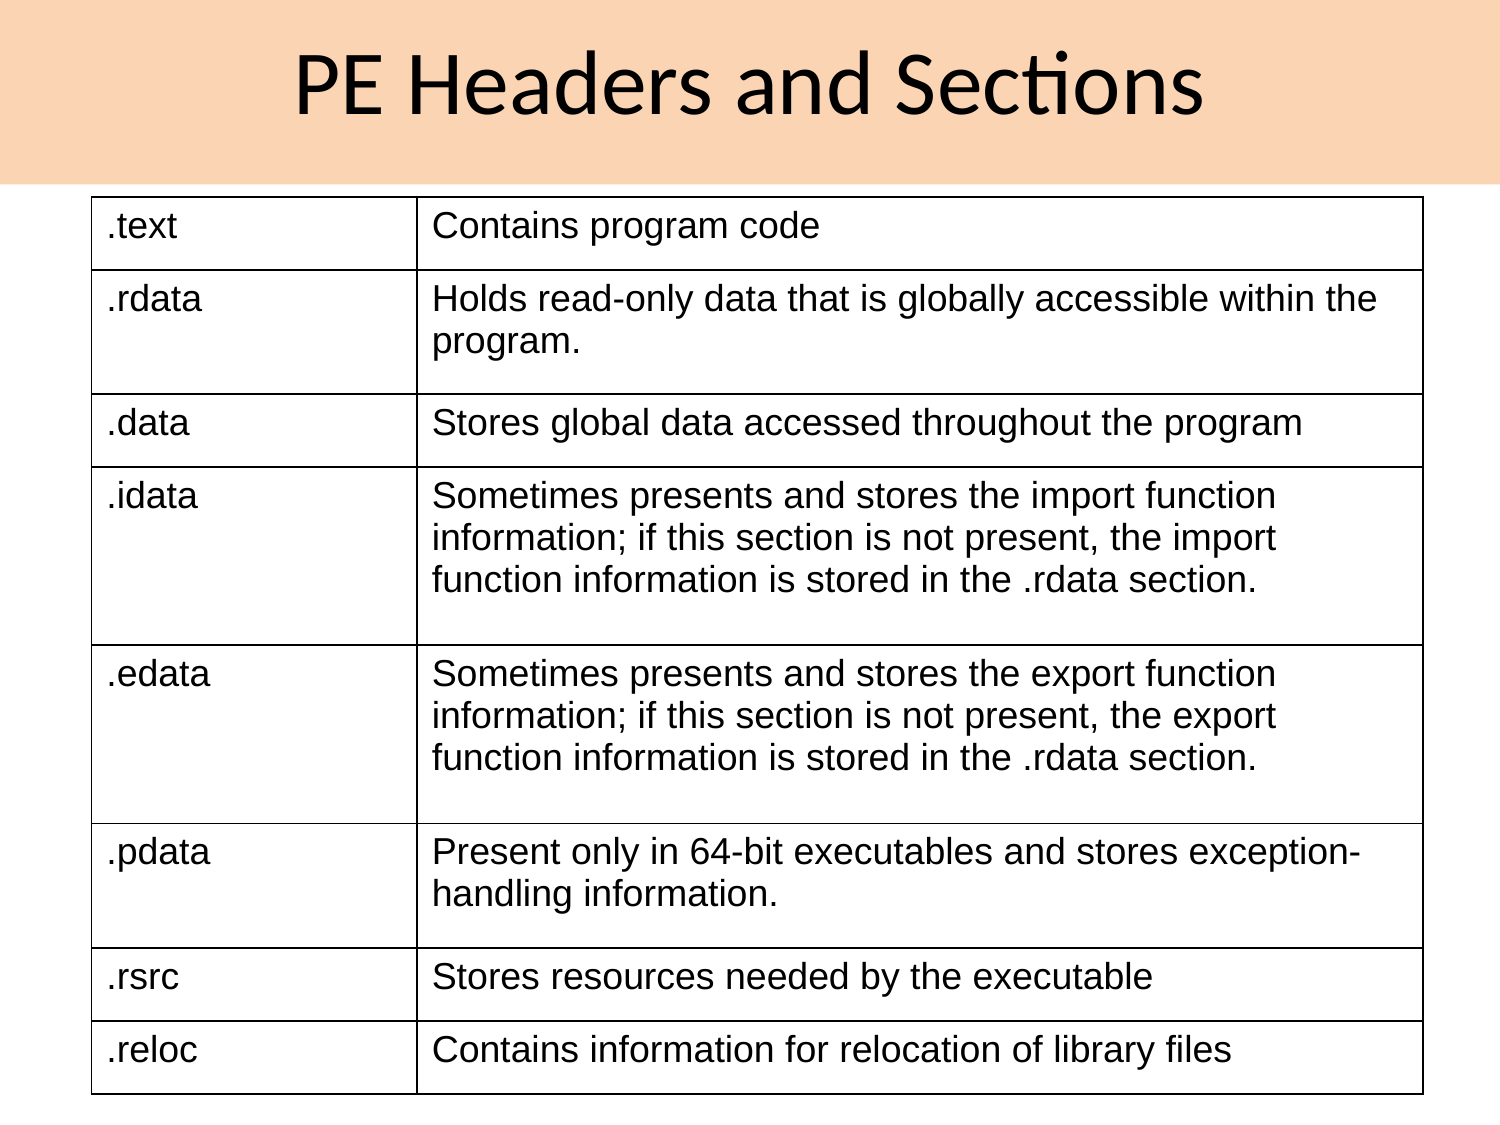

PE Headers and Sections
| .text | Contains program code |
| --- | --- |
| .rdata | Holds read-only data that is globally accessible within the program. |
| .data | Stores global data accessed throughout the program |
| .idata | Sometimes presents and stores the import function information; if this section is not present, the import function information is stored in the .rdata section. |
| .edata | Sometimes presents and stores the export function information; if this section is not present, the export function information is stored in the .rdata section. |
| .pdata | Present only in 64-bit executables and stores exception-handling information. |
| .rsrc | Stores resources needed by the executable |
| .reloc | Contains information for relocation of library files |